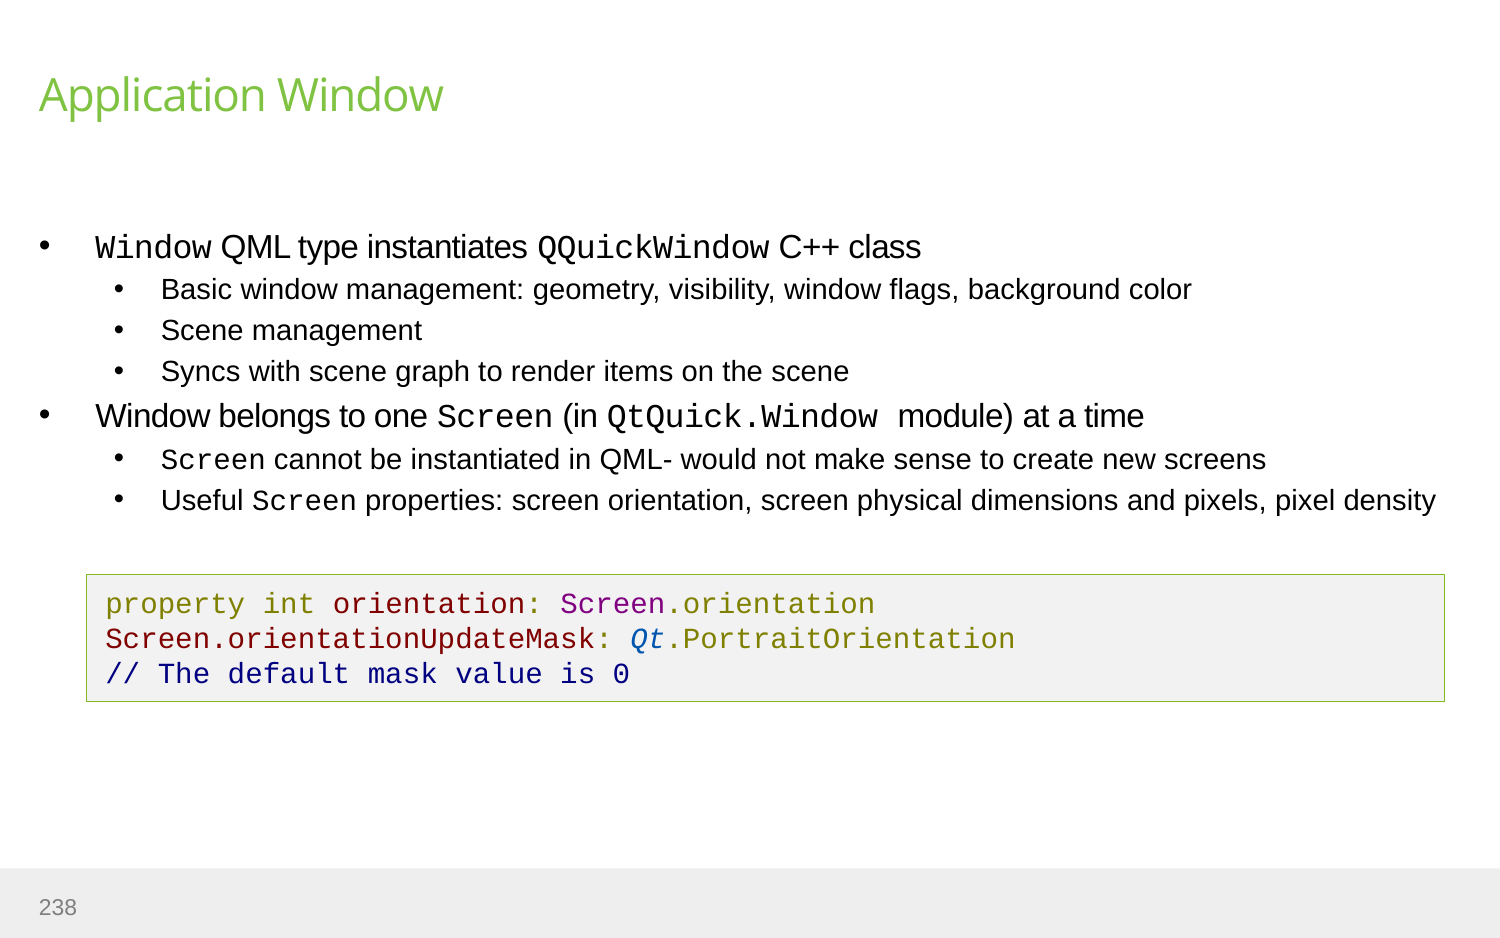

# Application Window
Window QML type instantiates QQuickWindow C++ class
Basic window management: geometry, visibility, window flags, background color
Scene management
Syncs with scene graph to render items on the scene
Window belongs to one Screen (in QtQuick.Window module) at a time
Screen cannot be instantiated in QML- would not make sense to create new screens
Useful Screen properties: screen orientation, screen physical dimensions and pixels, pixel density

property int orientation: Screen.orientation
Screen.orientationUpdateMask: Qt.PortraitOrientation
// The default mask value is 0
238